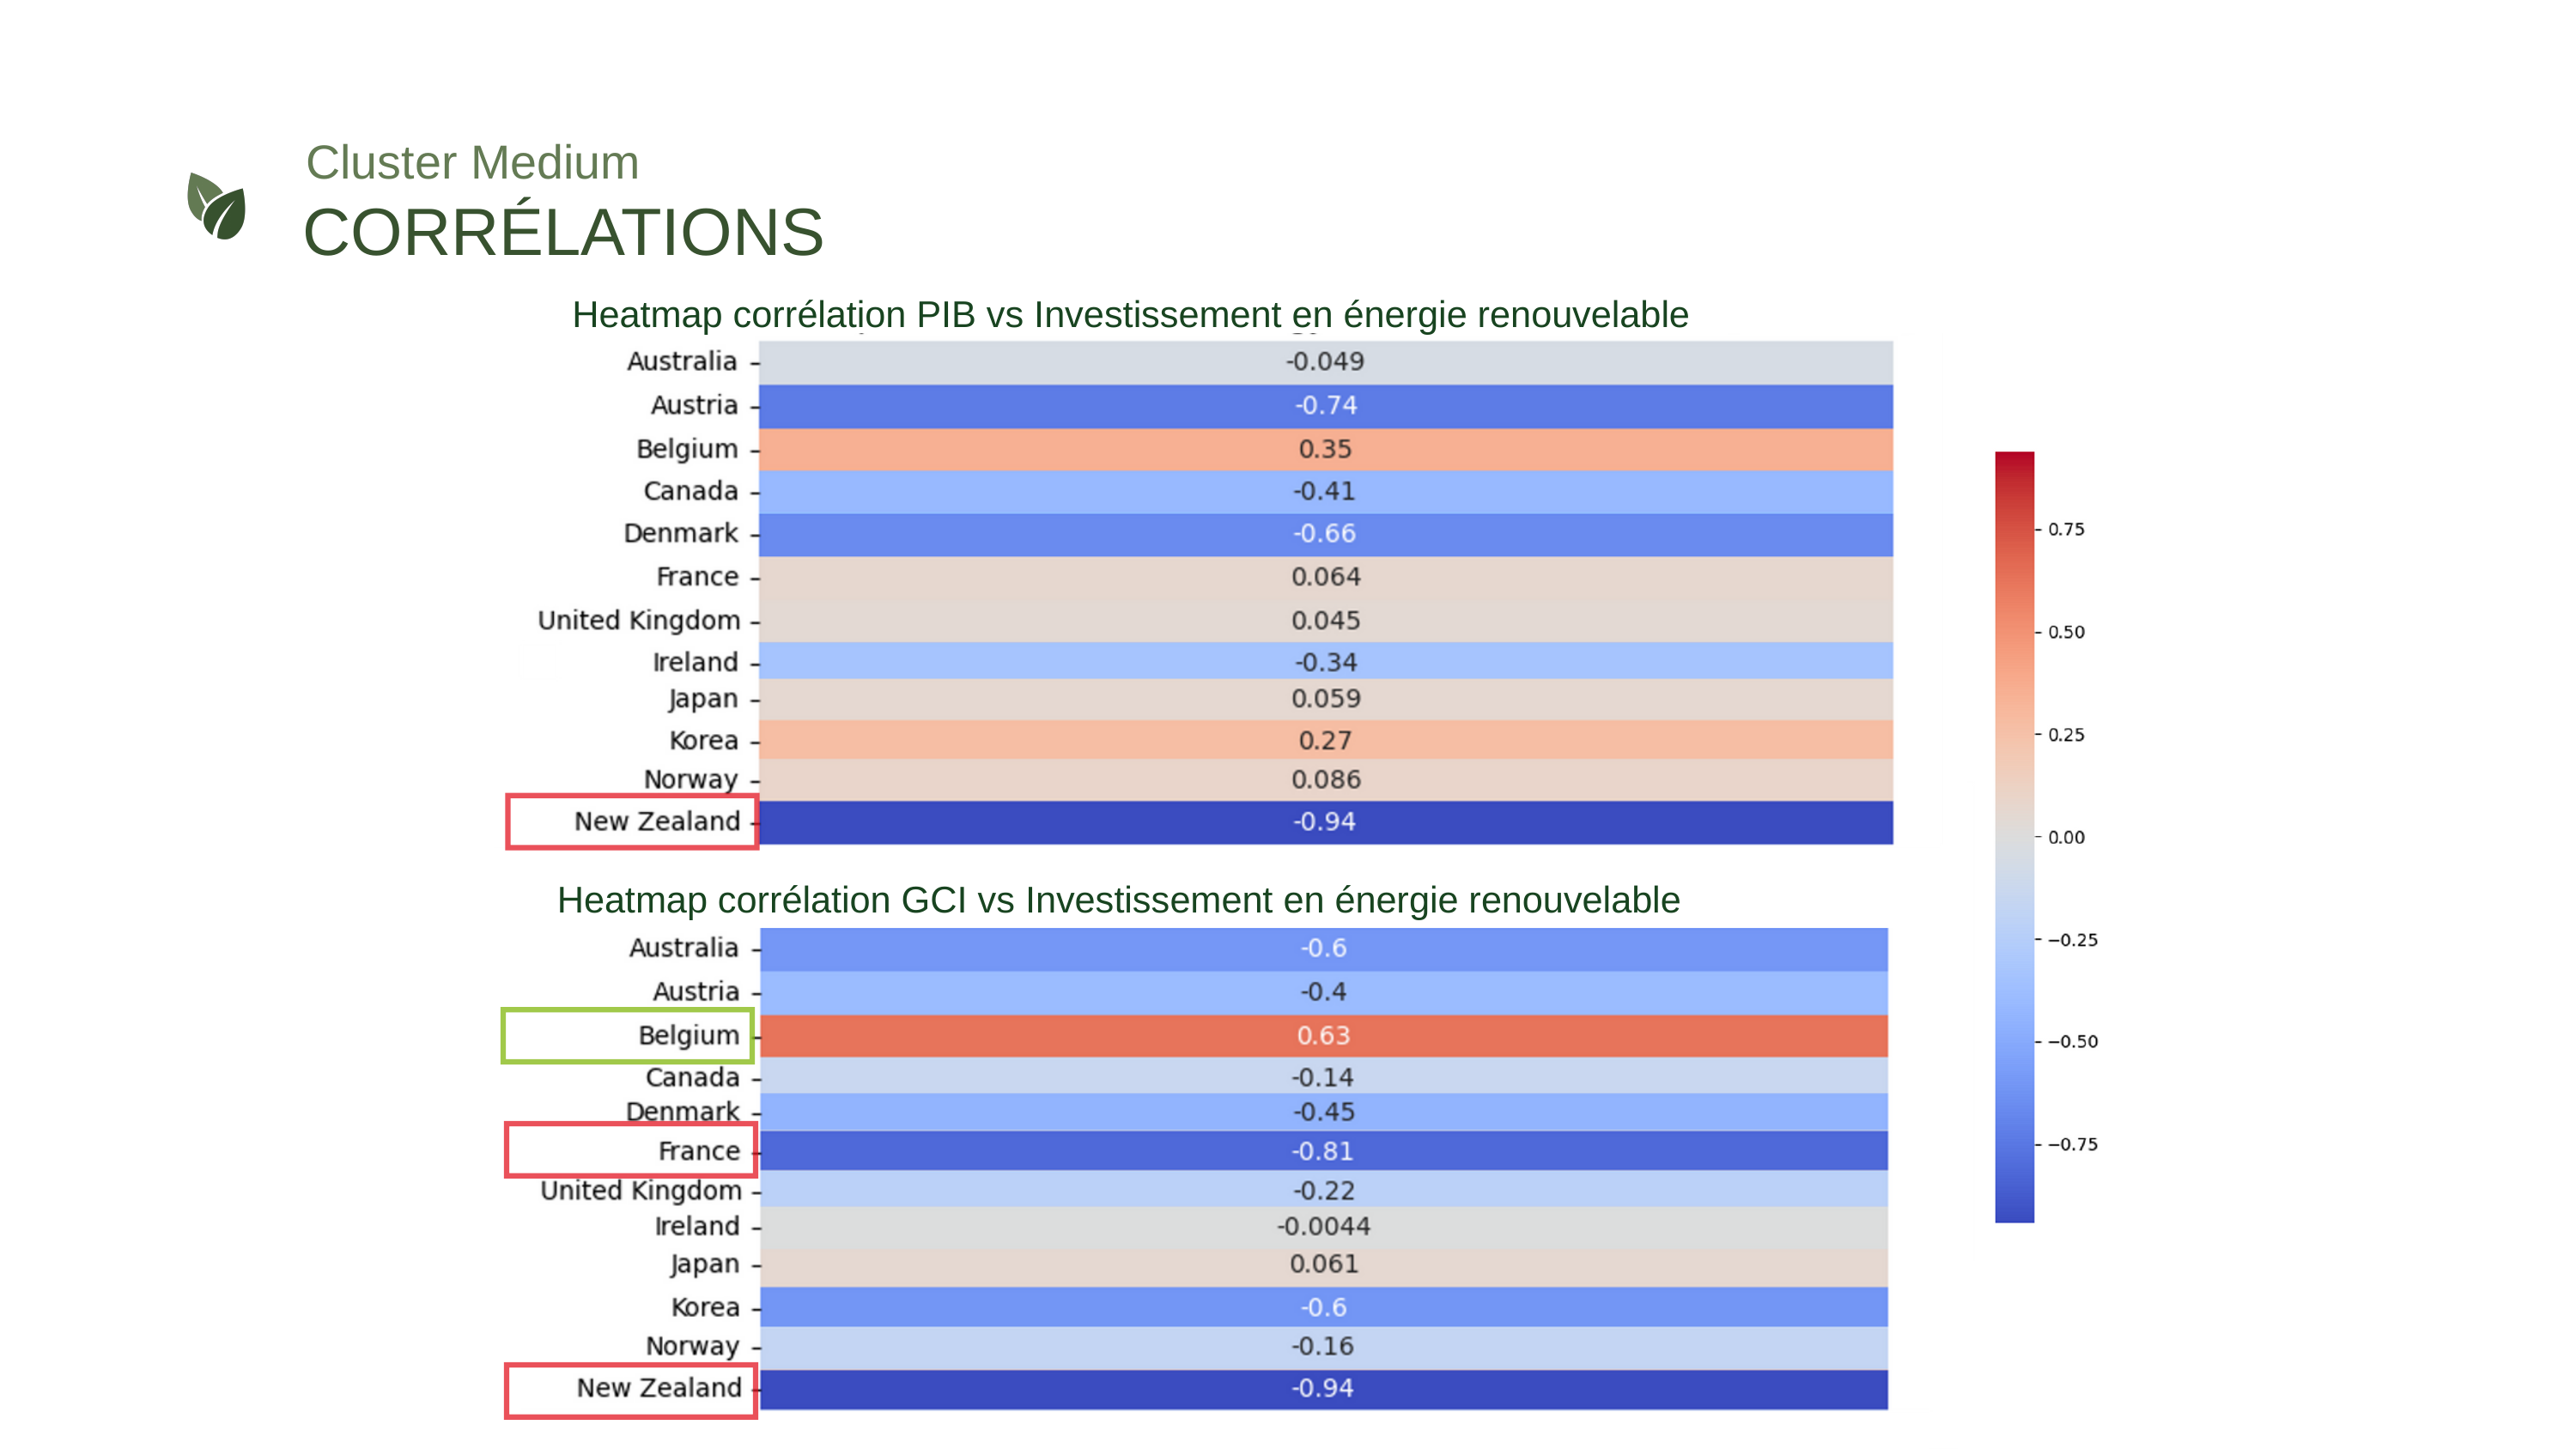

Cluster Medium
CORRÉLATIONS

Heatmap corrélation PIB vs Investissement en énergie renouvelable

Heatmap corrélation GCI vs Investissement en énergie renouvelable